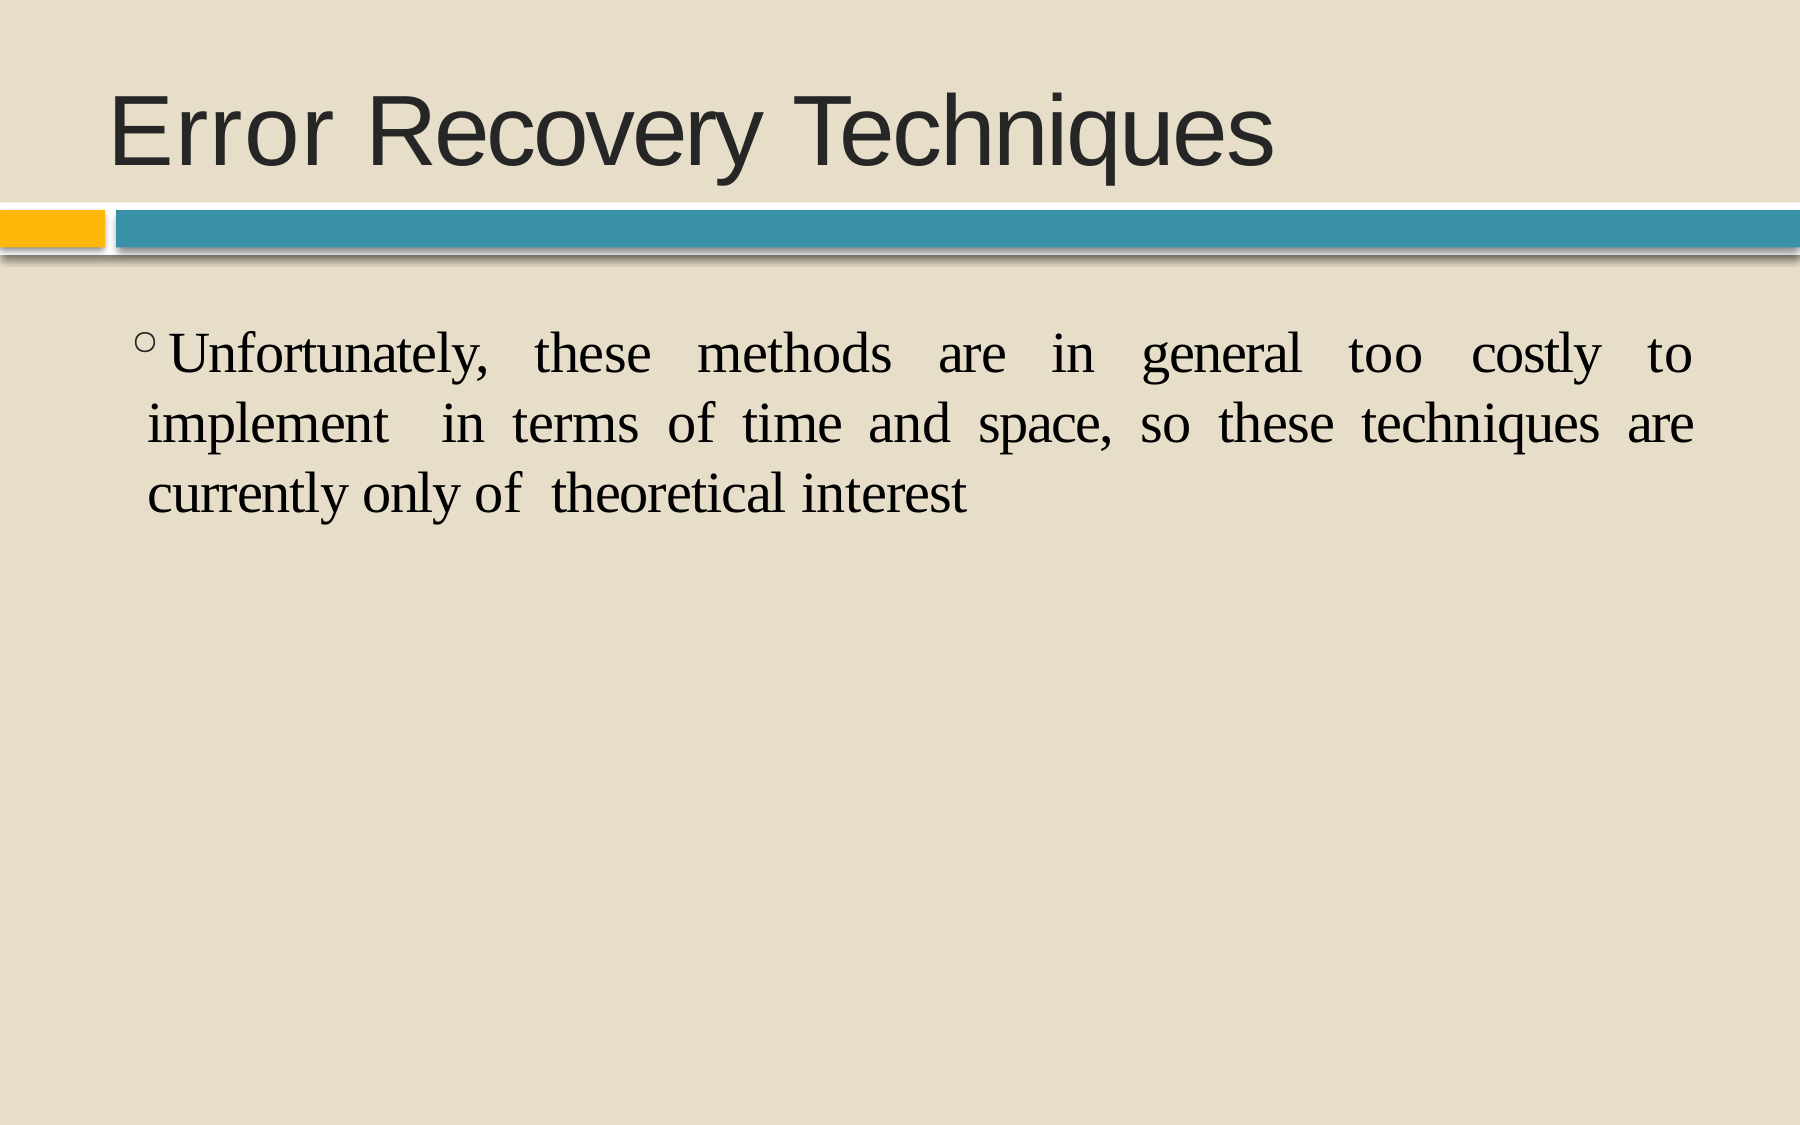

# Error Recovery Techniques
Unfortunately, these methods are in general too costly to implement  in terms of time and space, so these techniques are currently only of  theoretical interest